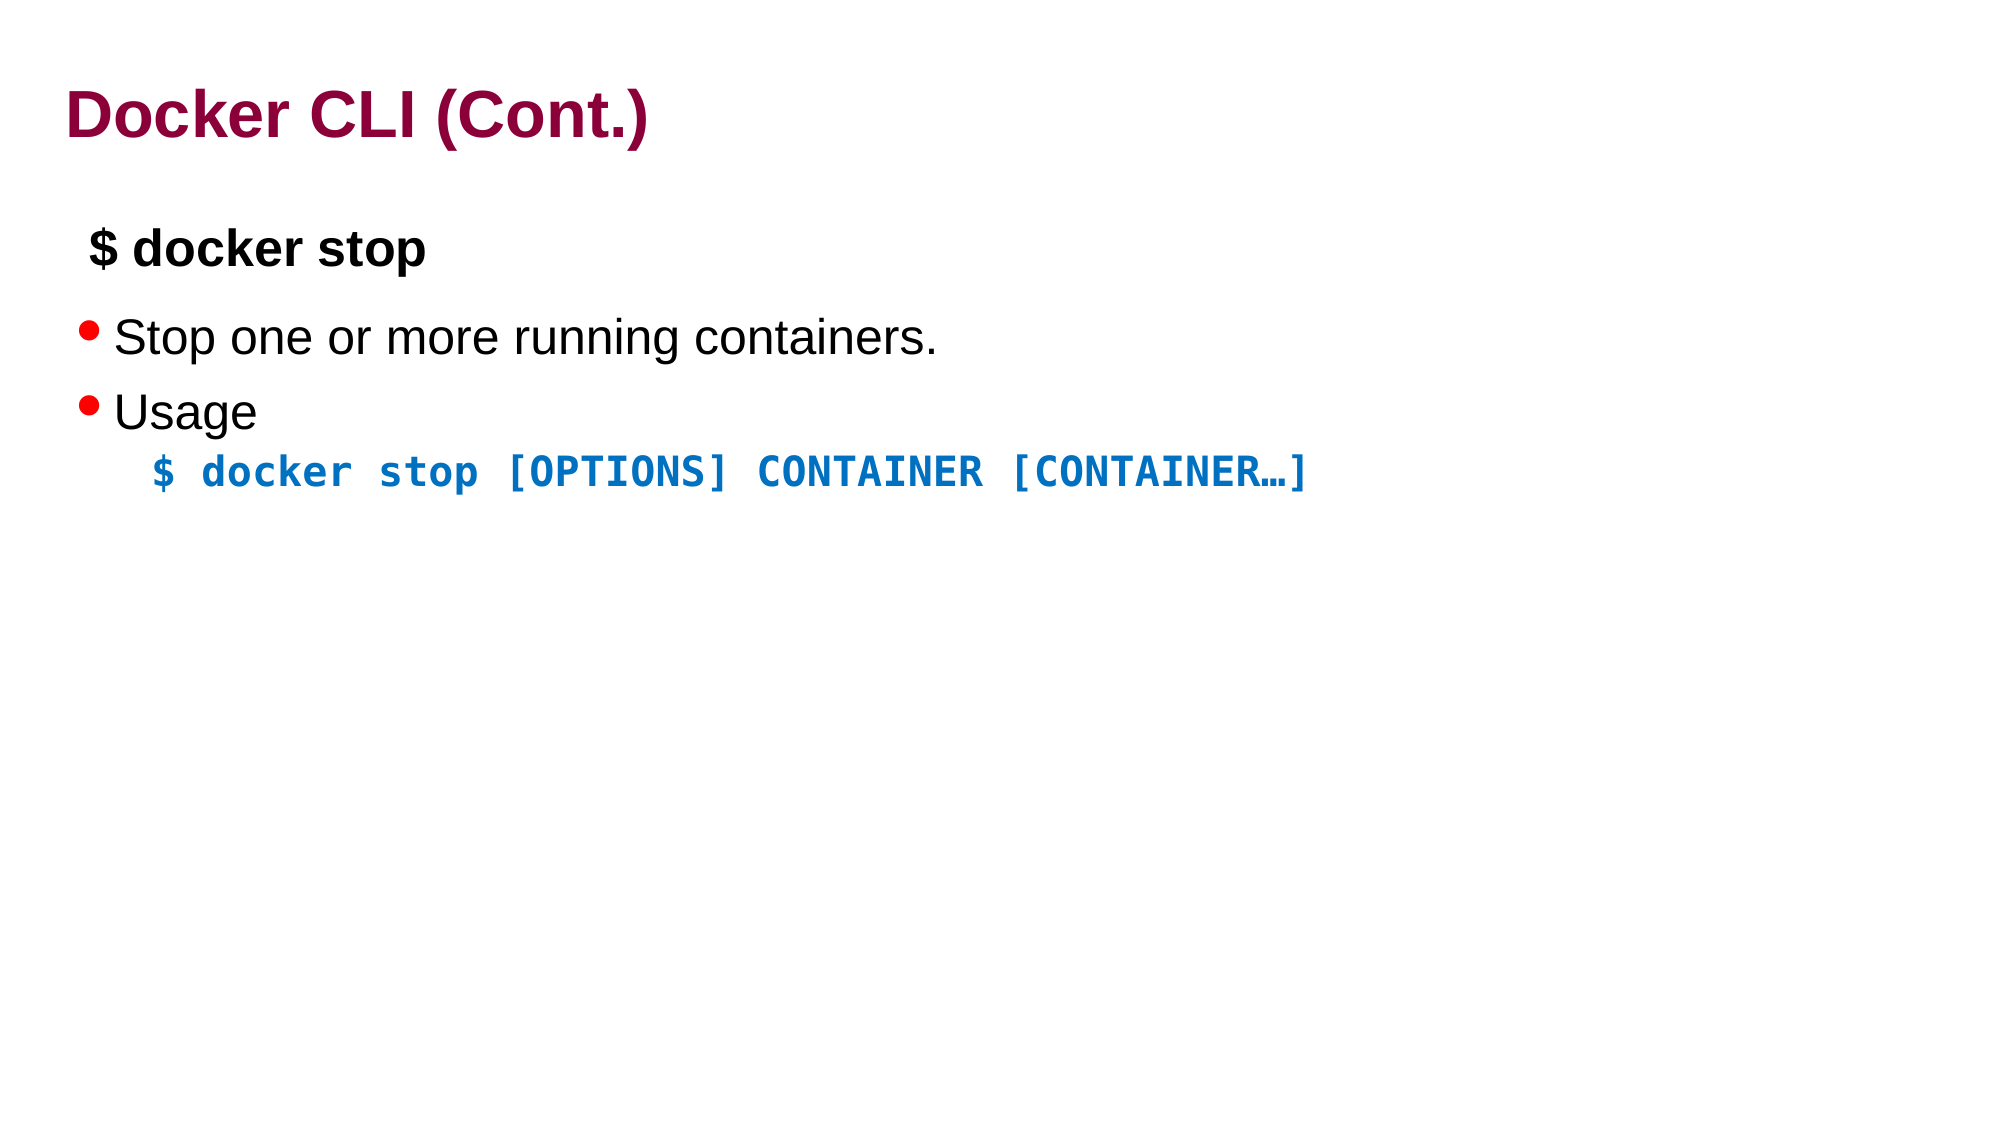

# Docker CLI (Cont.)
$ docker stop
Stop one or more running containers.
Usage
$ docker stop [OPTIONS] CONTAINER [CONTAINER…]